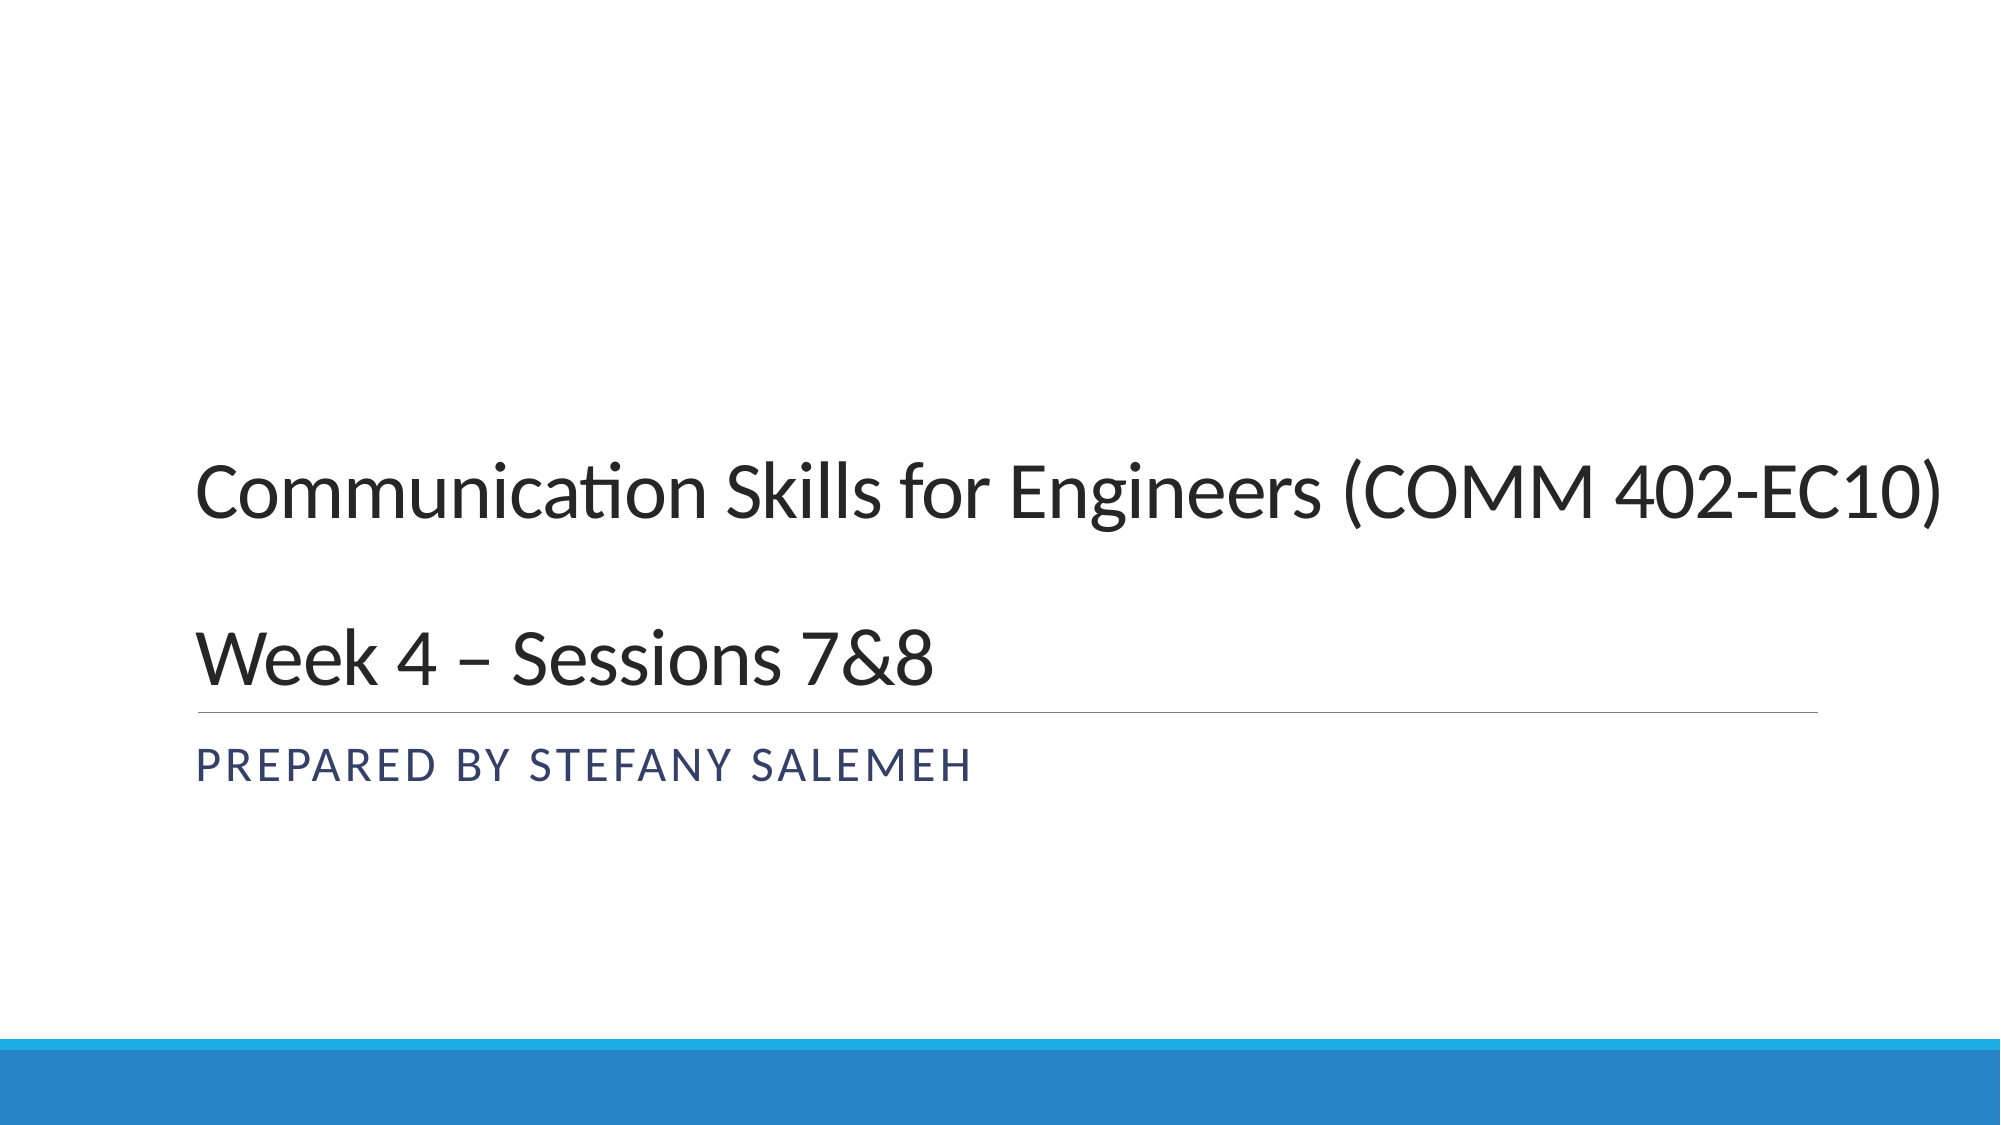

# Communication Skills for Engineers (COMM 402-EC10) Week 4 – Sessions 7&8
Prepared by Stefany Salemeh